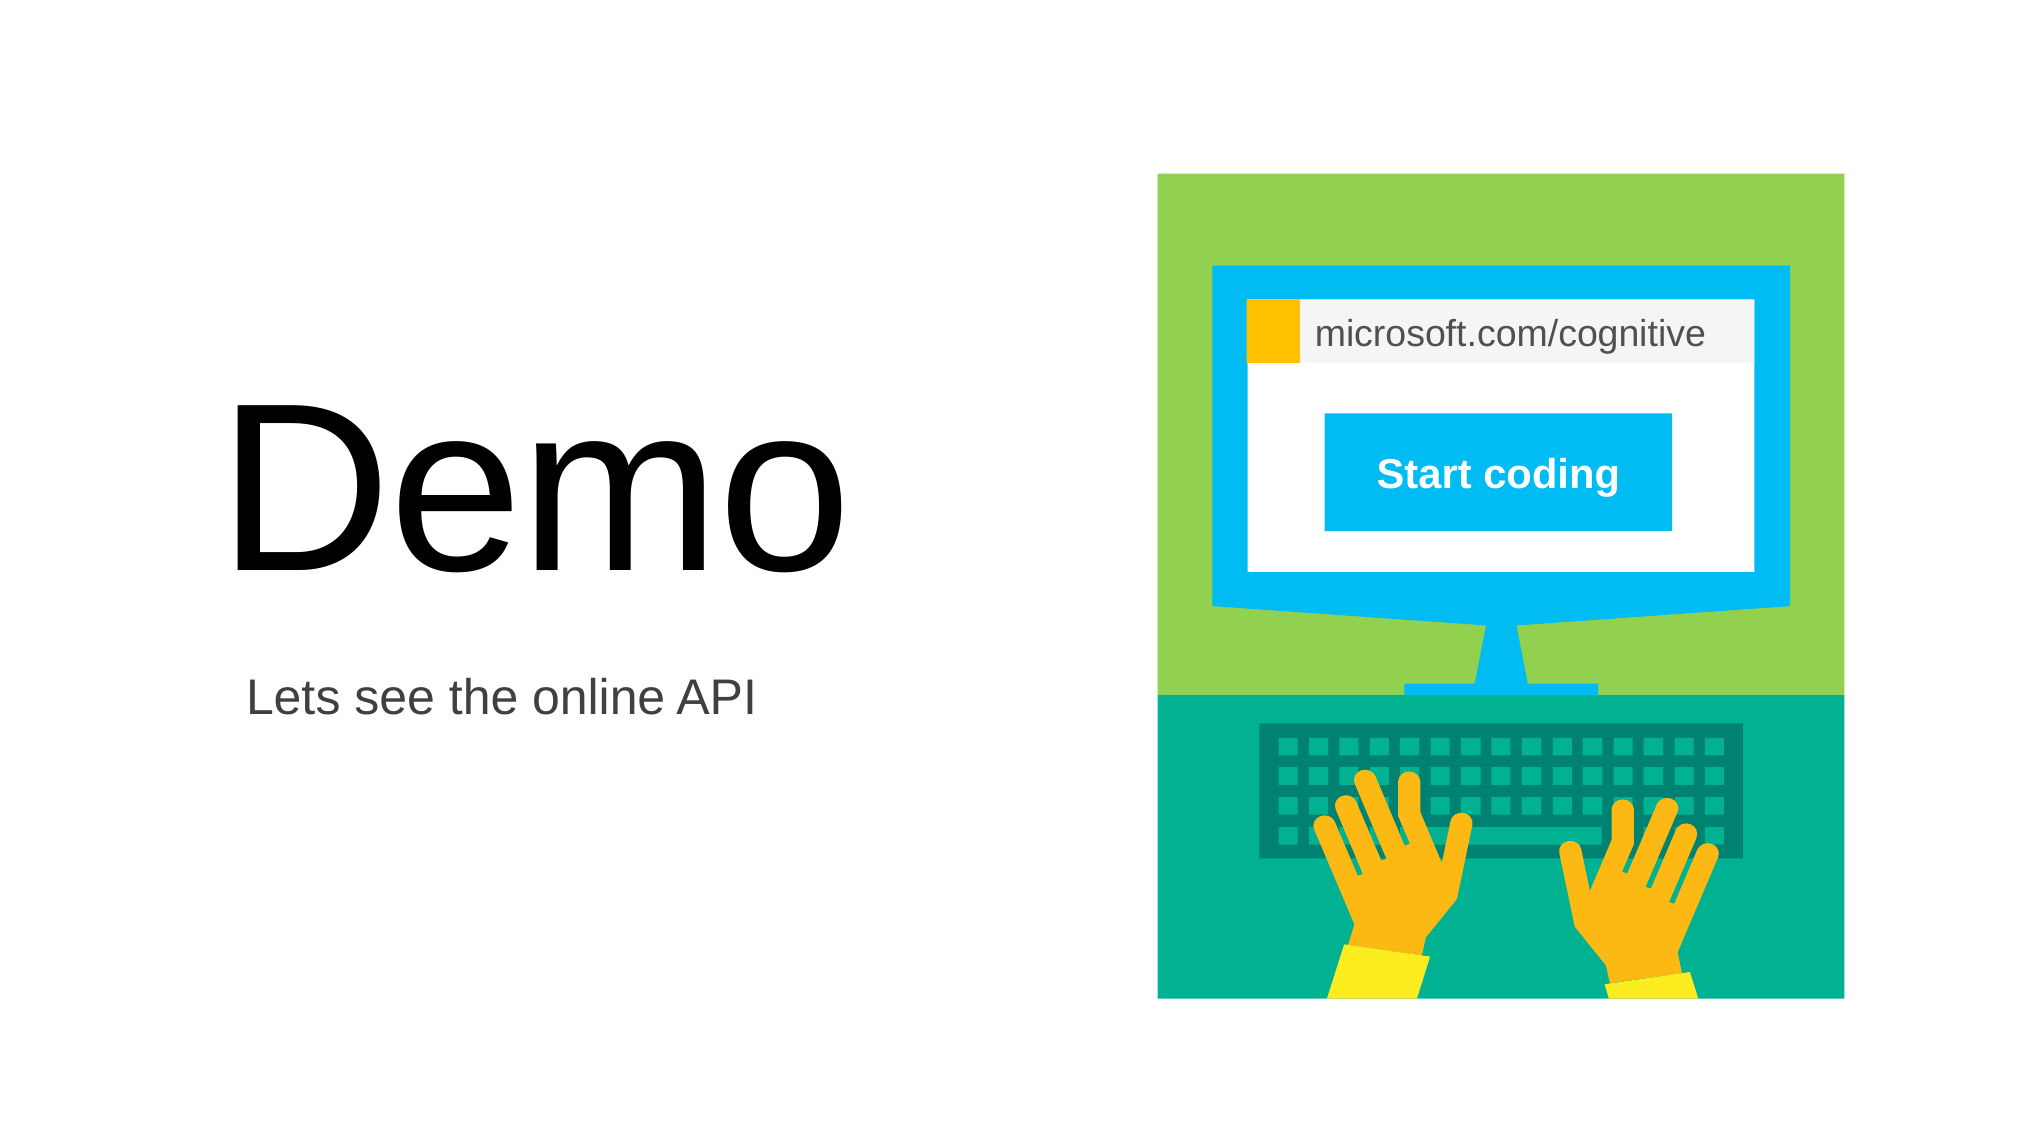

Start coding

microsoft.com/cognitive
# Demo
Lets see the online API